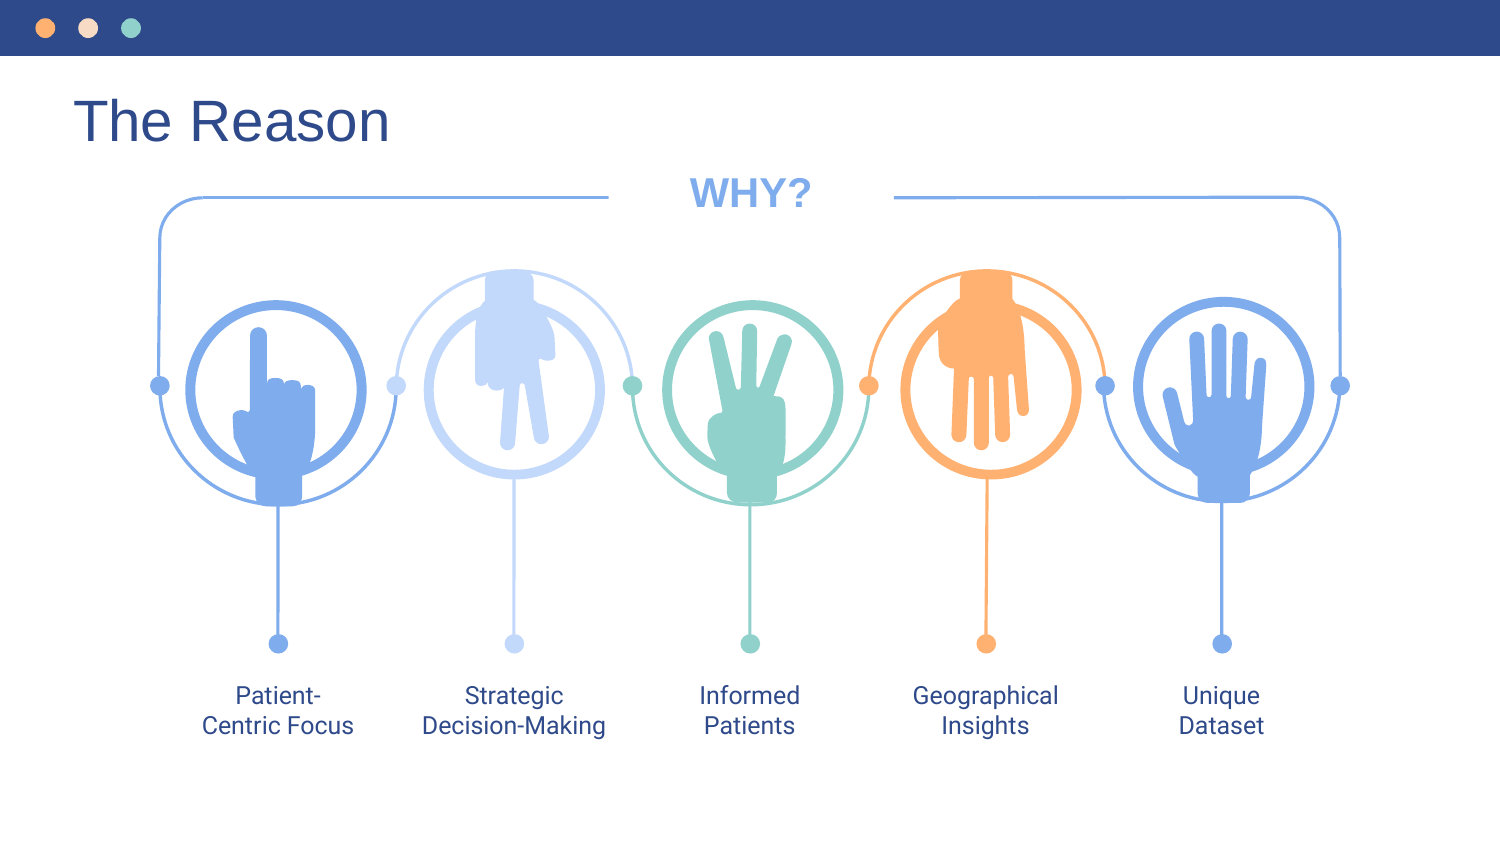

The Reason
WHY?

Strategic Decision-Making

Geographical Insights

Unique Dataset

Patient-Centric Focus

Informed Patients